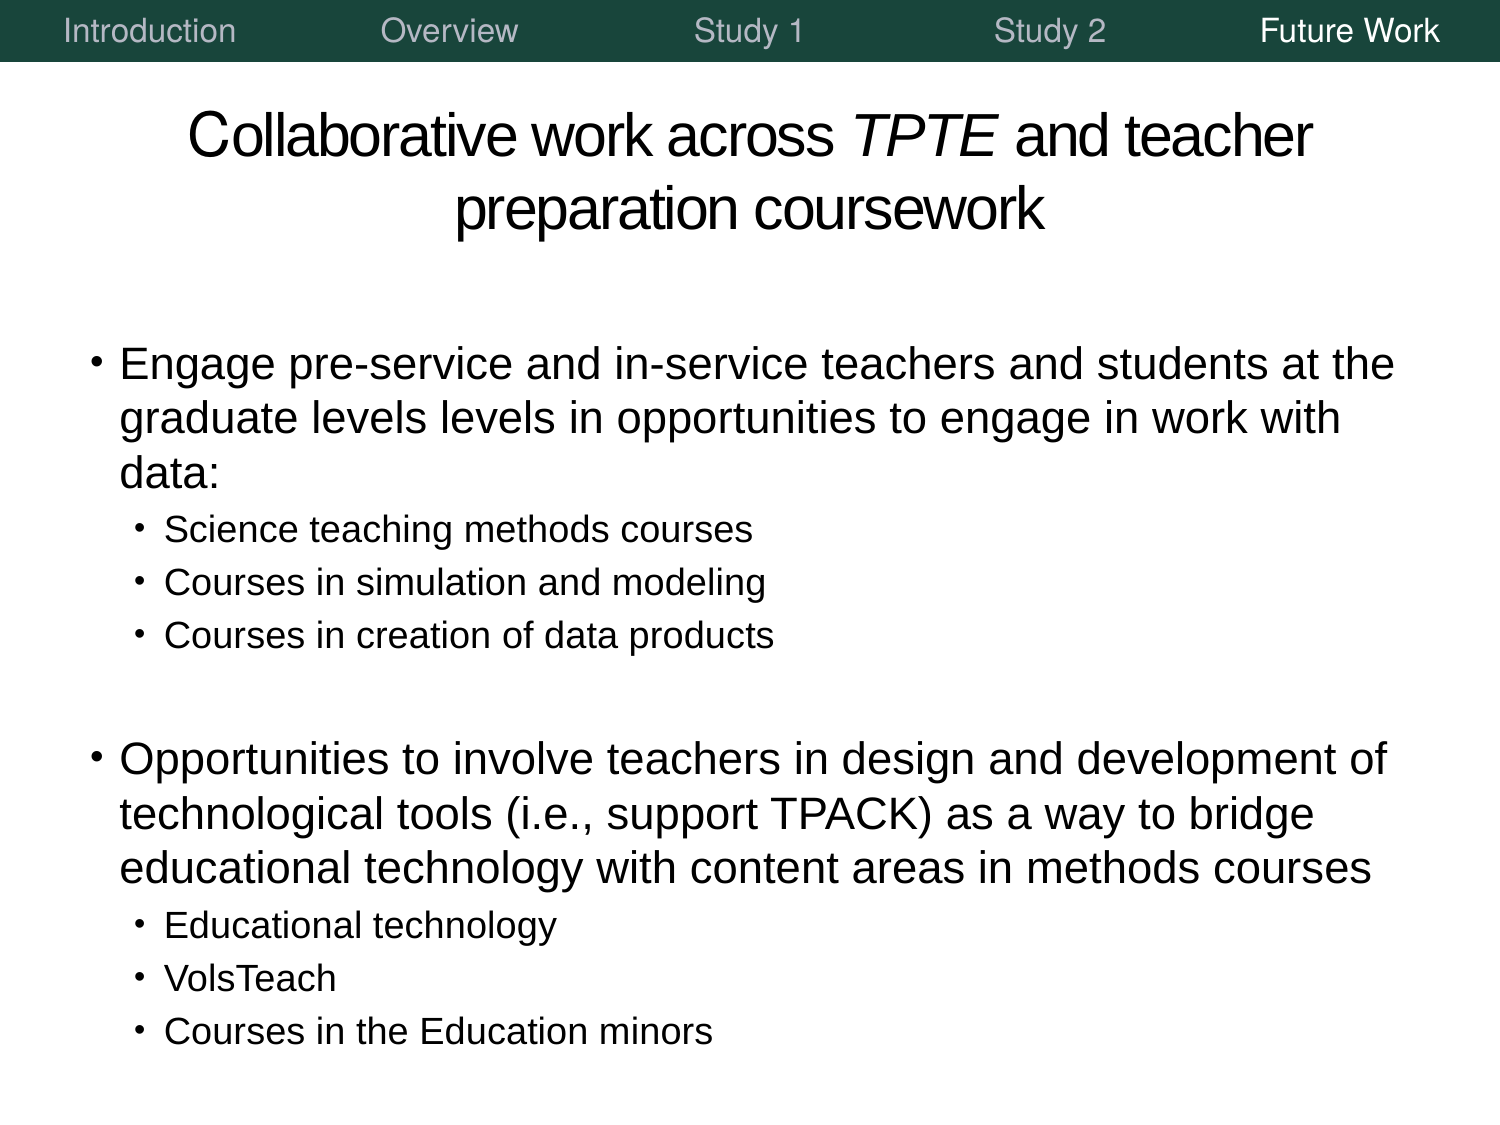

| Introduction | Overview | Study 1 | Study 2 | Future Work |
| --- | --- | --- | --- | --- |
# Collaborative work across TPTE and teacher preparation coursework

Engage pre-service and in-service teachers and students at the graduate levels levels in opportunities to engage in work with data:
Science teaching methods courses
Courses in simulation and modeling
Courses in creation of data products

Opportunities to involve teachers in design and development of technological tools (i.e., support TPACK) as a way to bridge educational technology with content areas in methods courses
Educational technology
VolsTeach
Courses in the Education minors